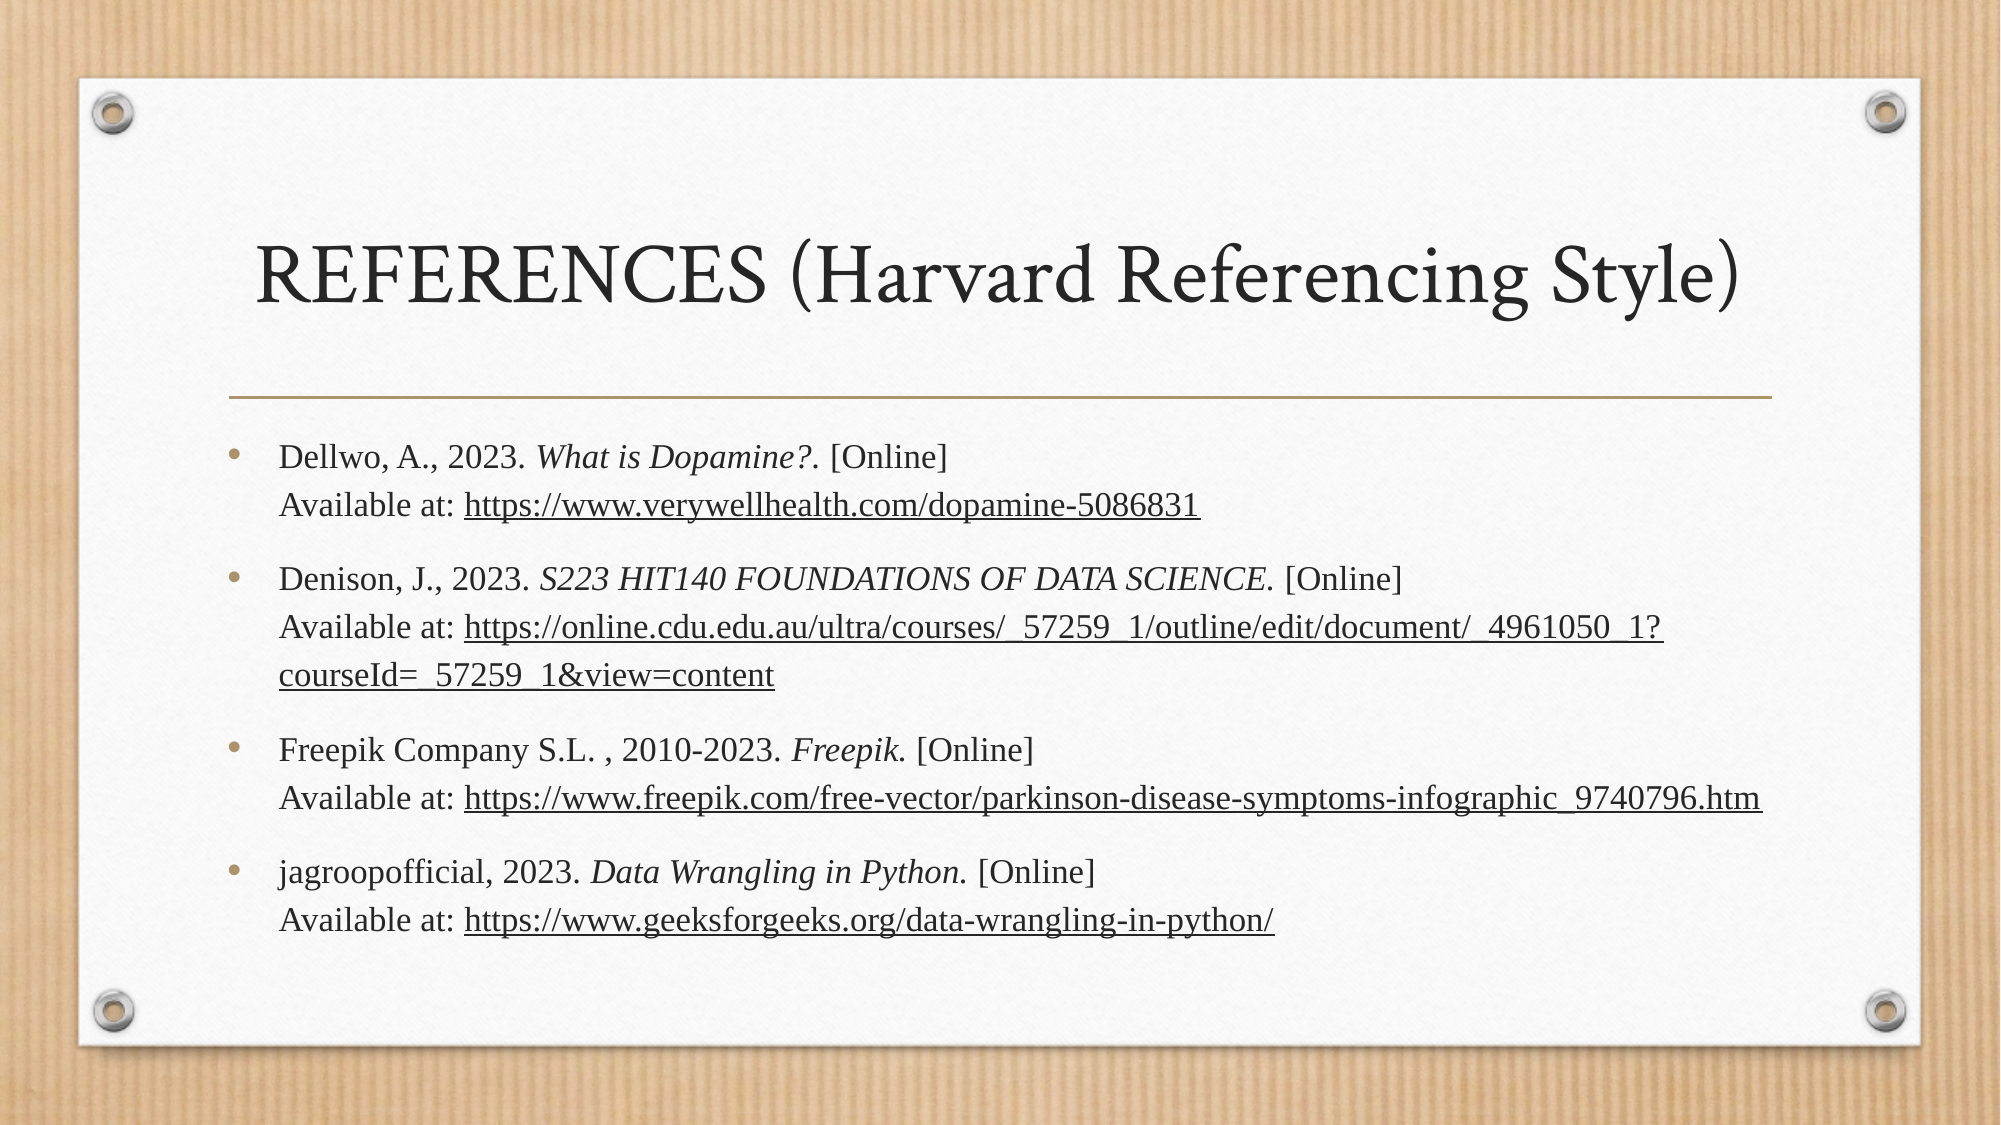

# REFERENCES (Harvard Referencing Style)
Dellwo, A., 2023. What is Dopamine?. [Online]
Available at: https://www.verywellhealth.com/dopamine-5086831
Denison, J., 2023. S223 HIT140 FOUNDATIONS OF DATA SCIENCE. [Online]
Available at: https://online.cdu.edu.au/ultra/courses/_57259_1/outline/edit/document/_4961050_1?courseId=_57259_1&view=content
Freepik Company S.L. , 2010-2023. Freepik. [Online]
Available at: https://www.freepik.com/free-vector/parkinson-disease-symptoms-infographic_9740796.htm
jagroopofficial, 2023. Data Wrangling in Python. [Online]
Available at: https://www.geeksforgeeks.org/data-wrangling-in-python/